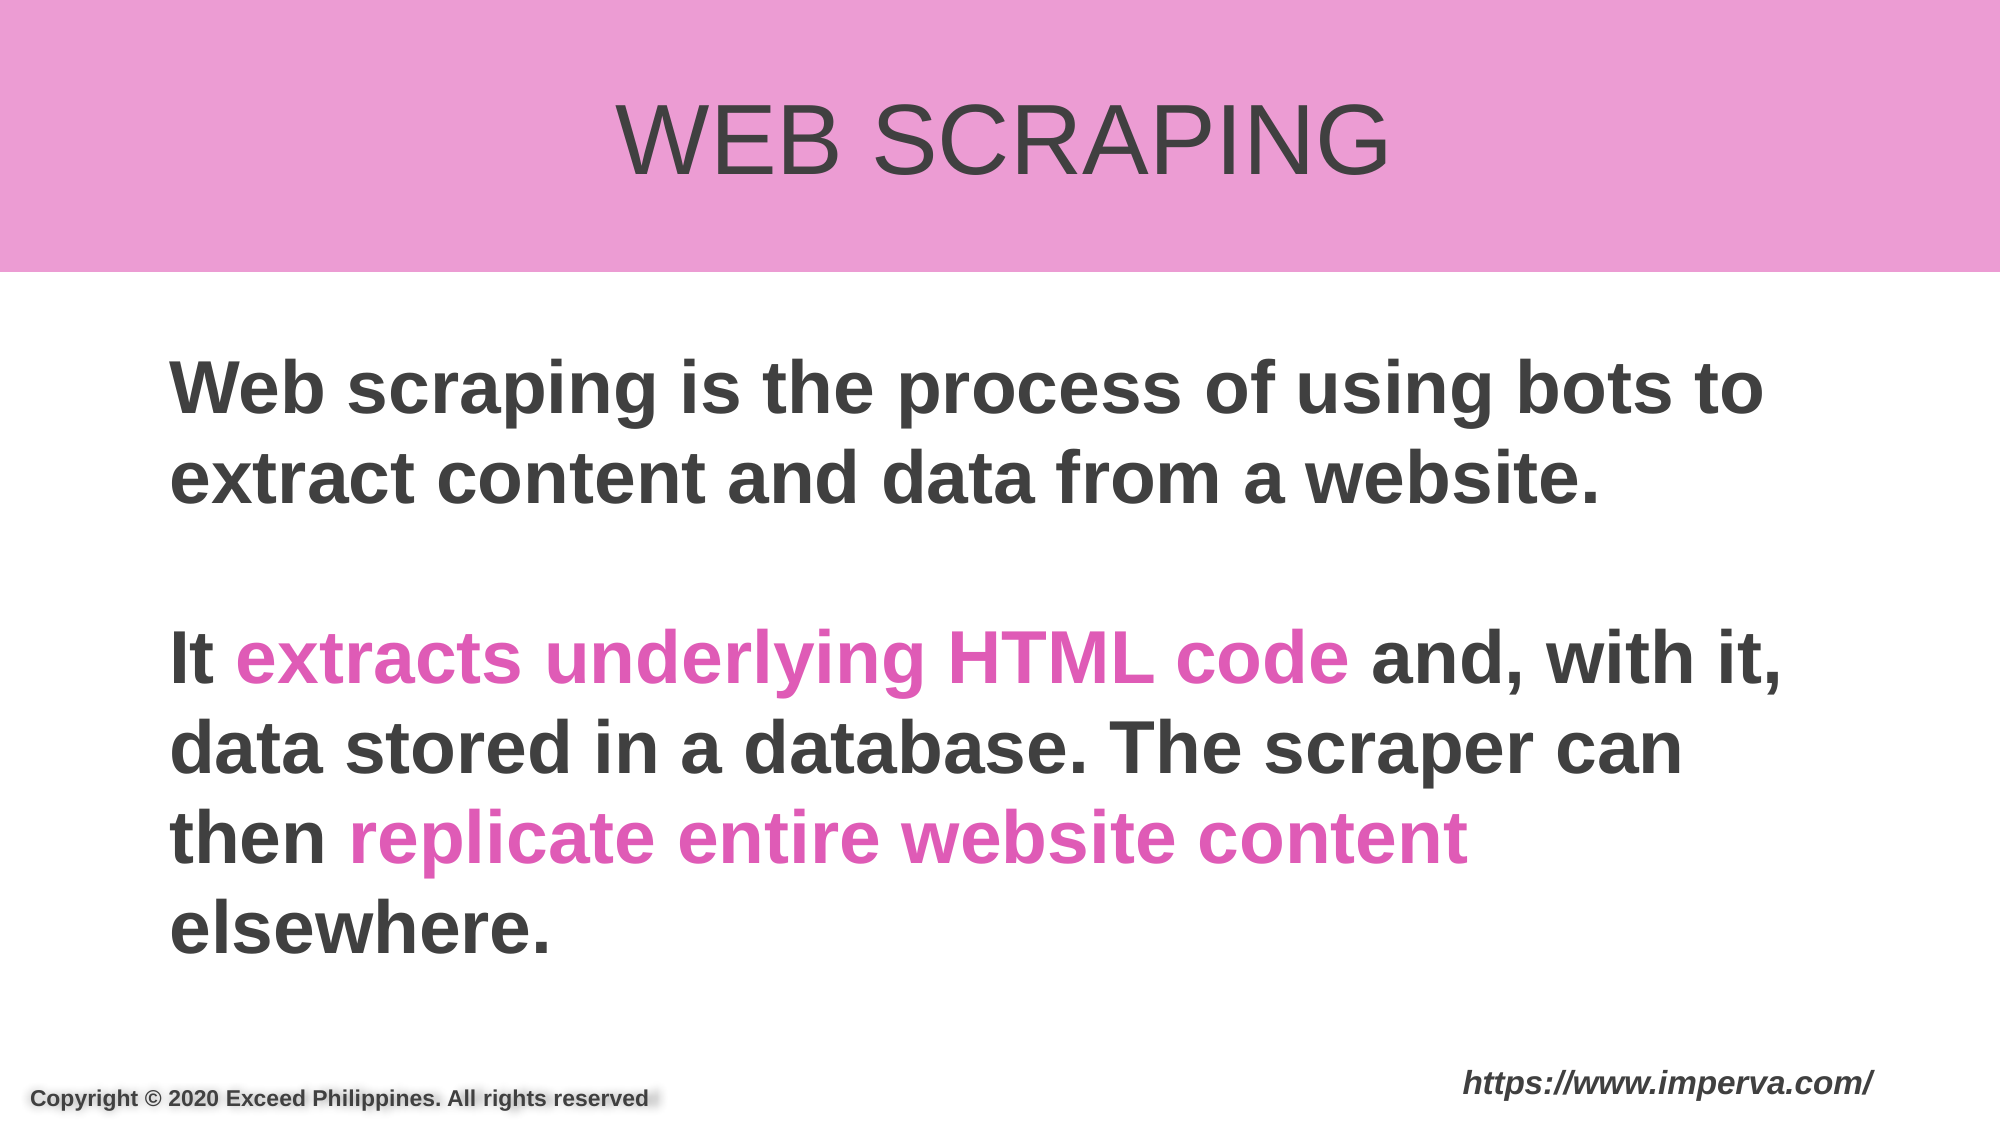

WEB SCRAPING
Web scraping is the process of using bots to extract content and data from a website.

It extracts underlying HTML code and, with it, data stored in a database. The scraper can then replicate entire website content elsewhere.
https://www.imperva.com/
Copyright © 2020 Exceed Philippines. All rights reserved